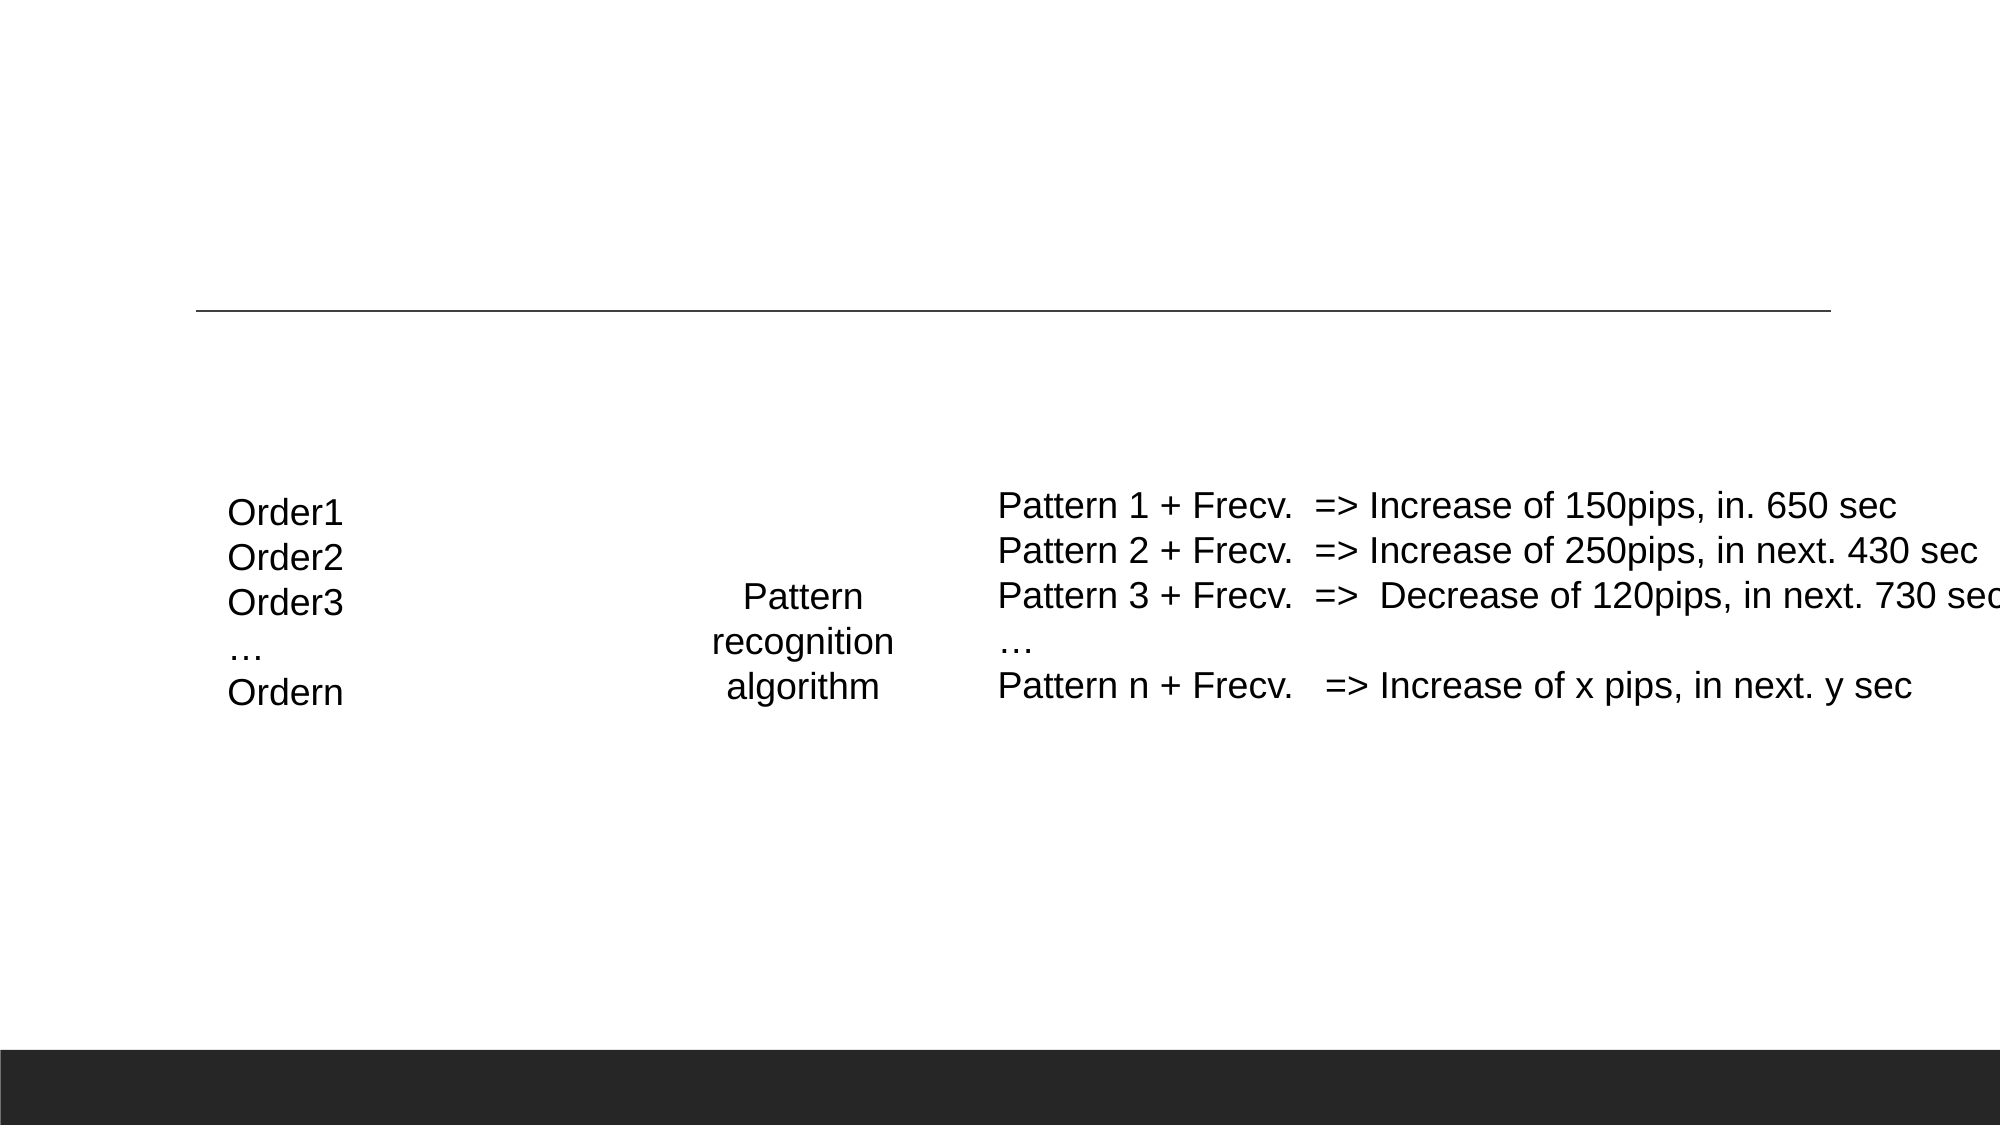

Pattern 1 + Frecv.  => Increase of 150pips, in. 650 sec
Pattern 2 + Frecv.  => Increase of 250pips, in next. 430 sec
Pattern 3 + Frecv.  =>  Decrease of 120pips, in next. 730 sec
…
Pattern n + Frecv.   => Increase of x pips, in next. y sec

Order1
Order2
Order3
…
Ordern

Pattern recognition algorithm